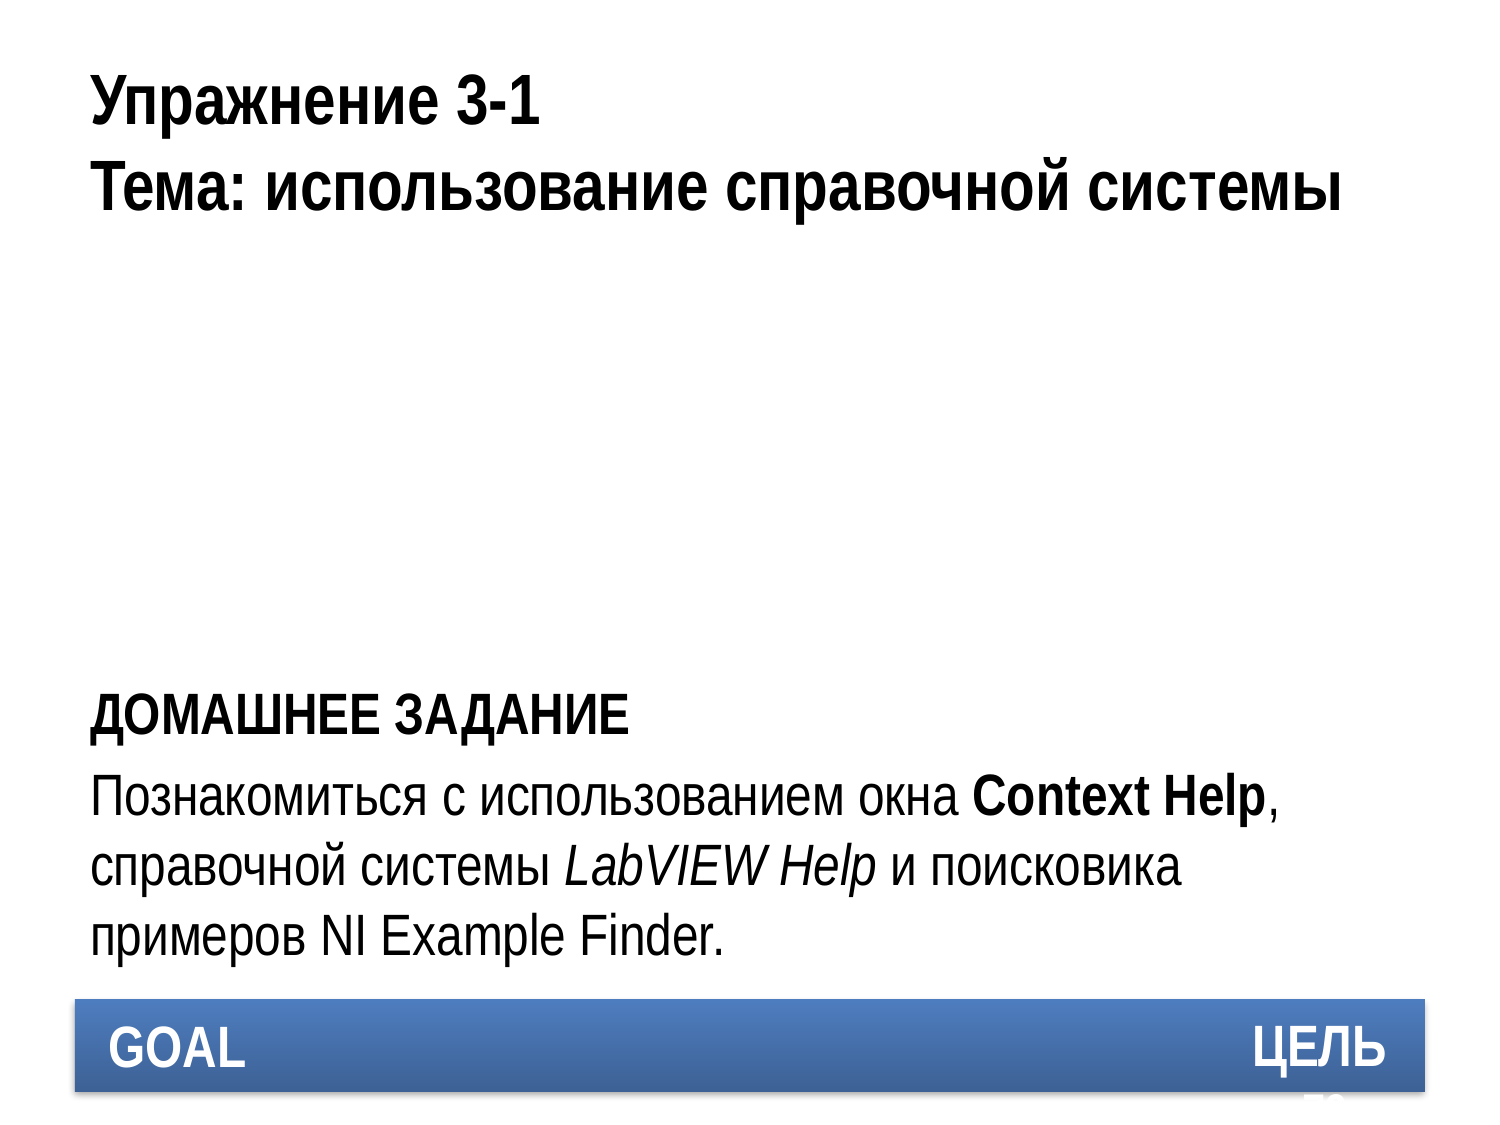

# Упражнение 3-1 Тема: использование справочной системы
ДОМАШНЕЕ ЗАДАНИЕ
Познакомиться с использованием окна Context Help, справочной системы LabVIEW Help и поисковика примеров NI Example Finder.
ЦЕЛЬ
79